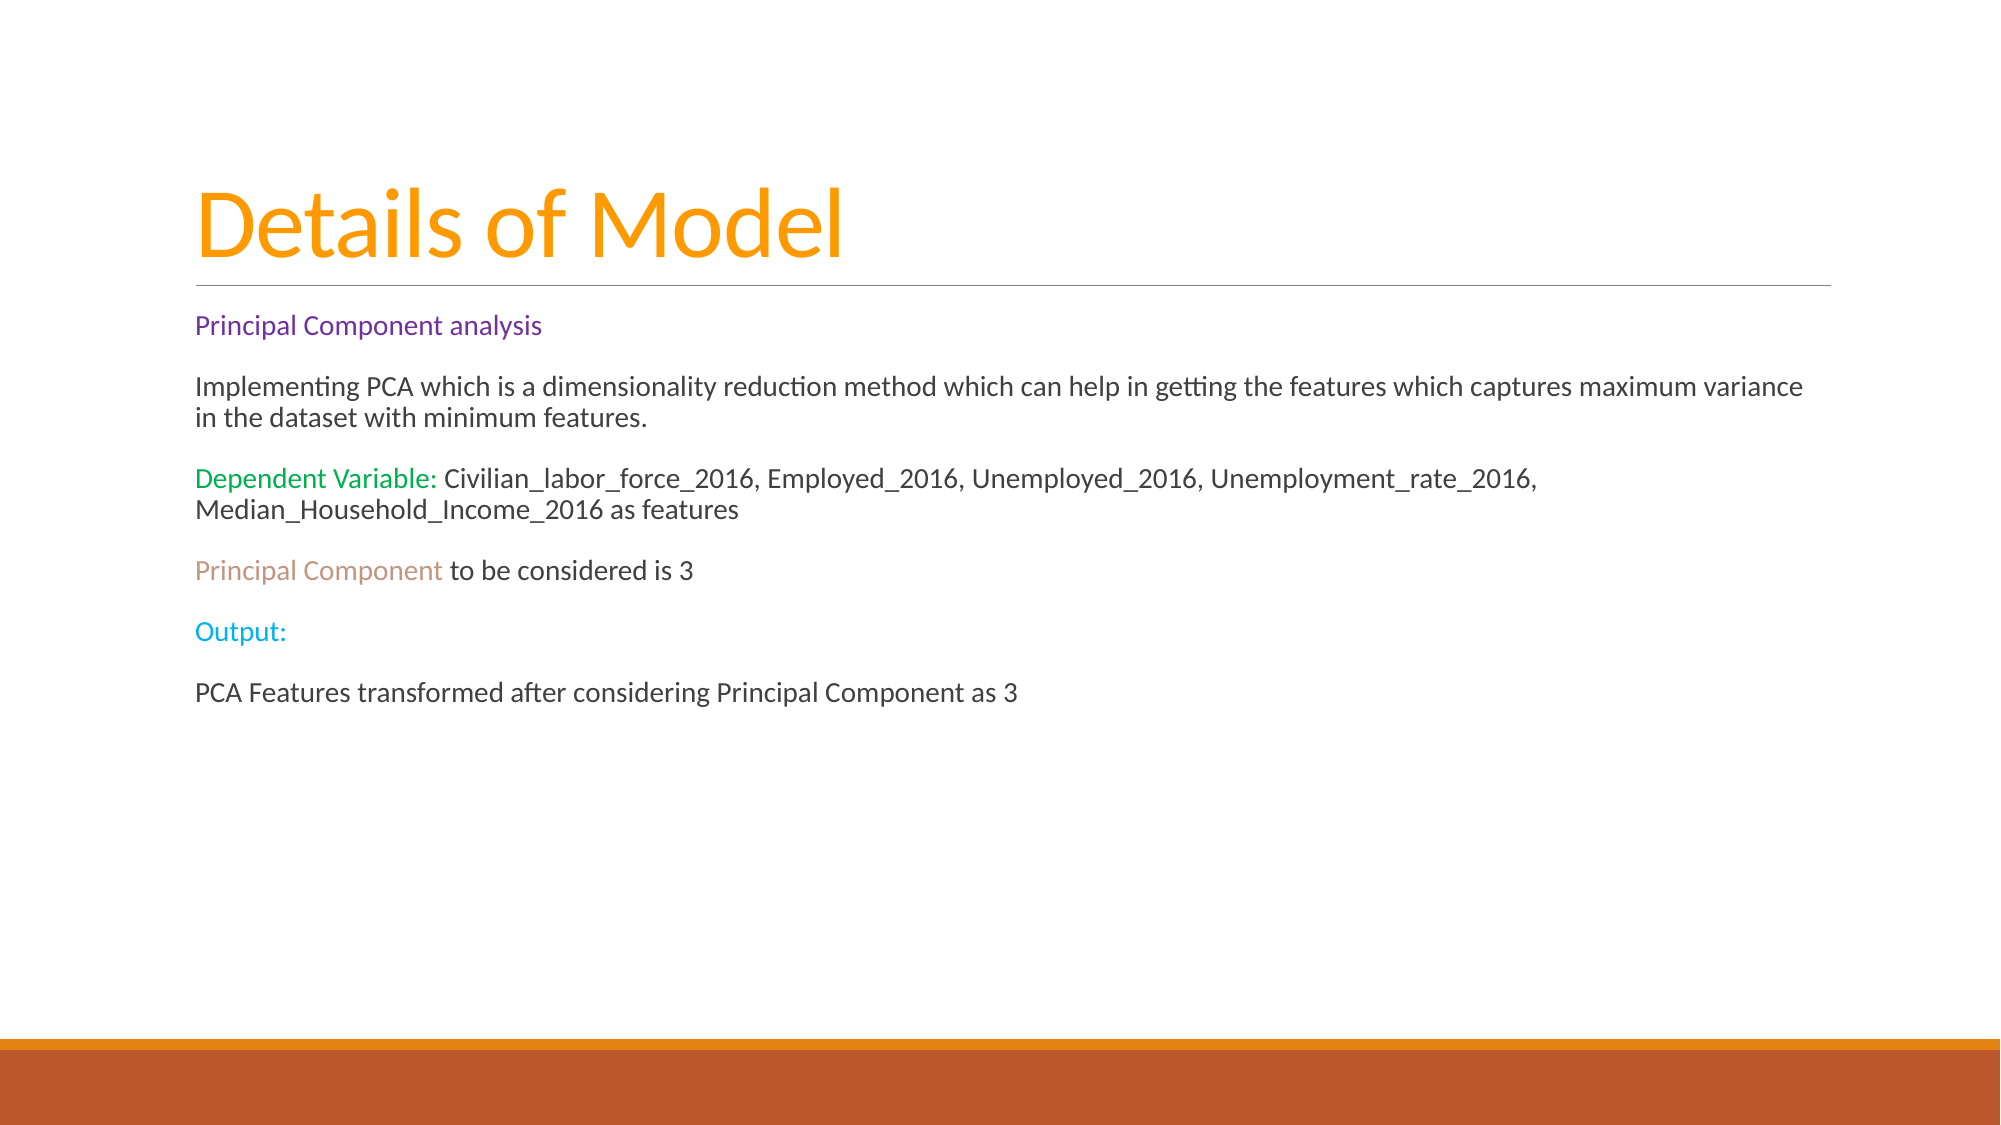

# Details of Model
Principal Component analysis
Implementing PCA which is a dimensionality reduction method which can help in getting the features which captures maximum variance in the dataset with minimum features.
Dependent Variable: Civilian_labor_force_2016, Employed_2016, Unemployed_2016, Unemployment_rate_2016, Median_Household_Income_2016 as features
Principal Component to be considered is 3
Output:
PCA Features transformed after considering Principal Component as 3